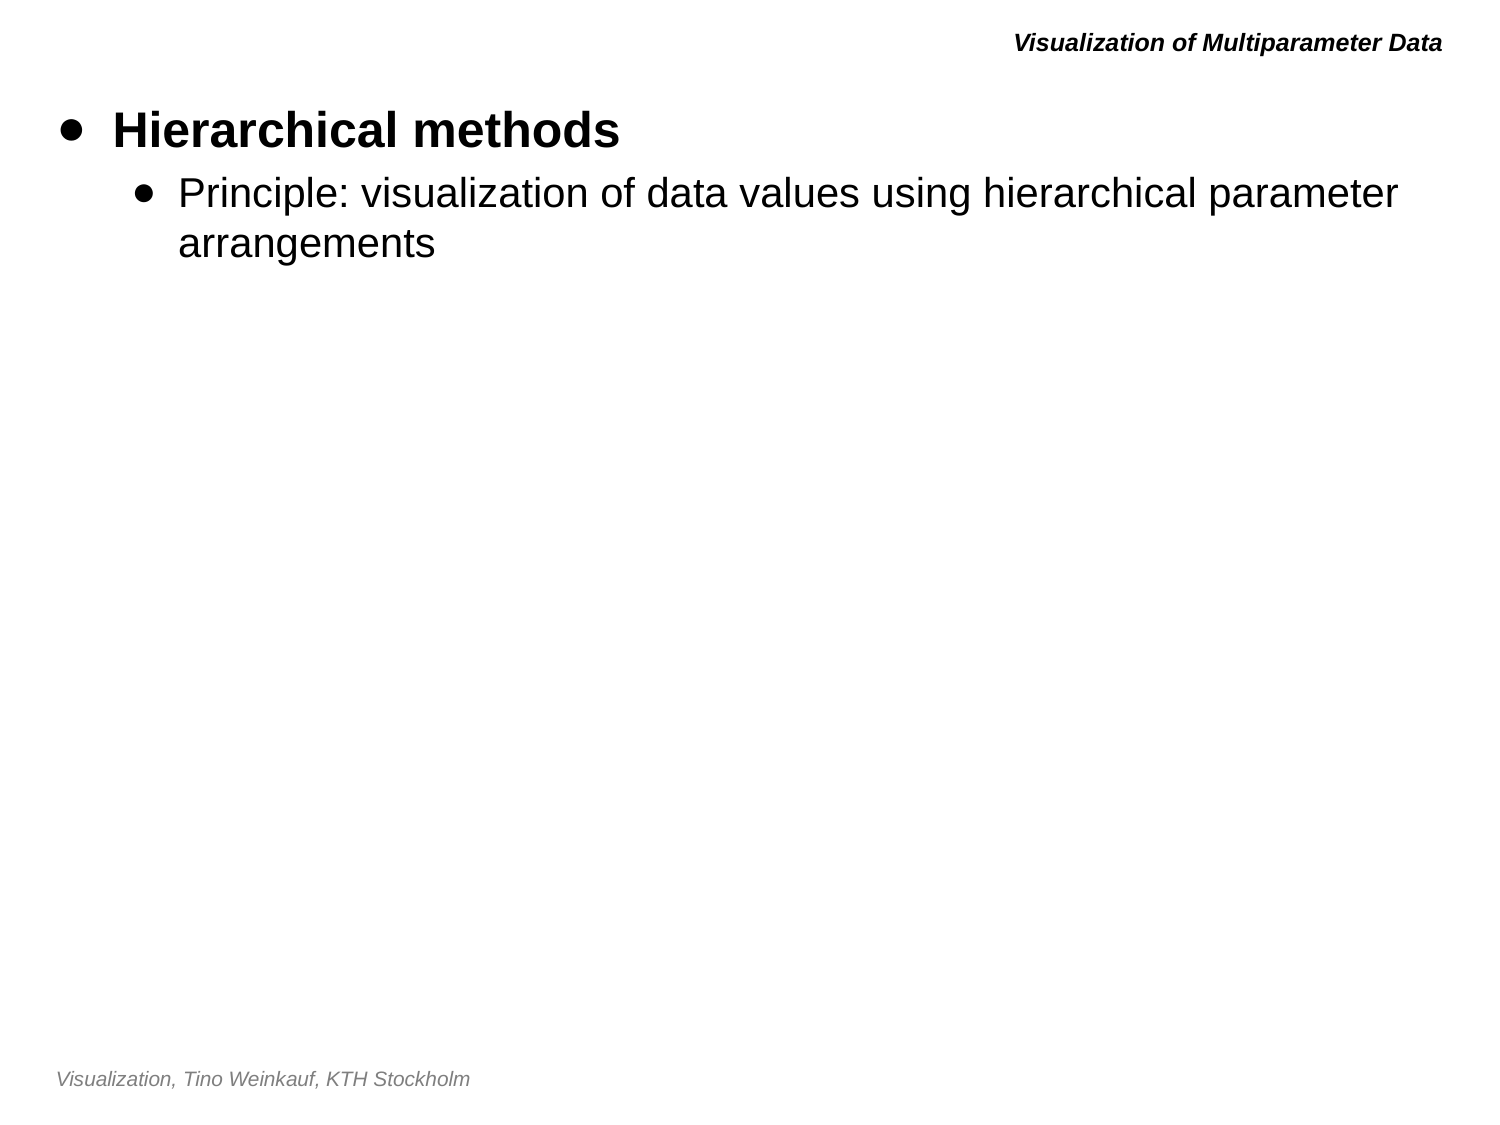

# Visualization of Multiparameter Data
Hierarchical methods
Principle: visualization of data values using hierarchical parameter arrangements